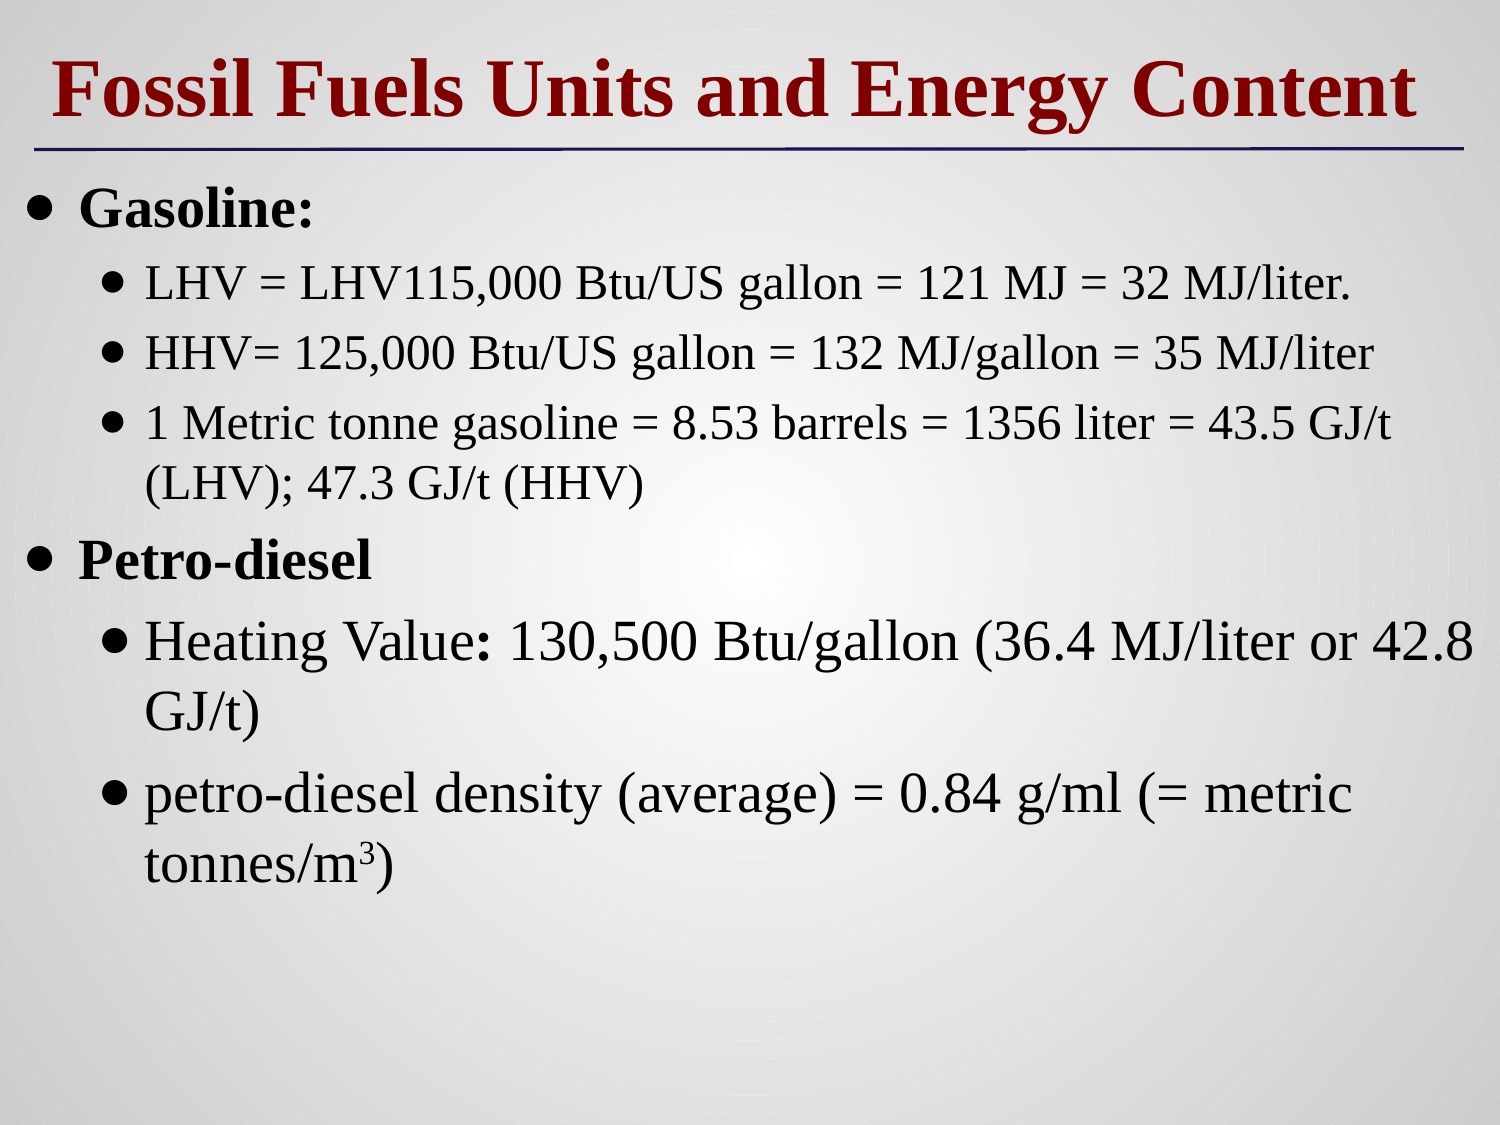

# Fossil Fuels Units and Energy Content
Gasoline:
LHV = LHV115,000 Btu/US gallon = 121 MJ = 32 MJ/liter.
HHV= 125,000 Btu/US gallon = 132 MJ/gallon = 35 MJ/liter
1 Metric tonne gasoline = 8.53 barrels = 1356 liter = 43.5 GJ/t (LHV); 47.3 GJ/t (HHV)
Petro-diesel
Heating Value: 130,500 Btu/gallon (36.4 MJ/liter or 42.8 GJ/t)
petro-diesel density (average) = 0.84 g/ml (= metric tonnes/m3)